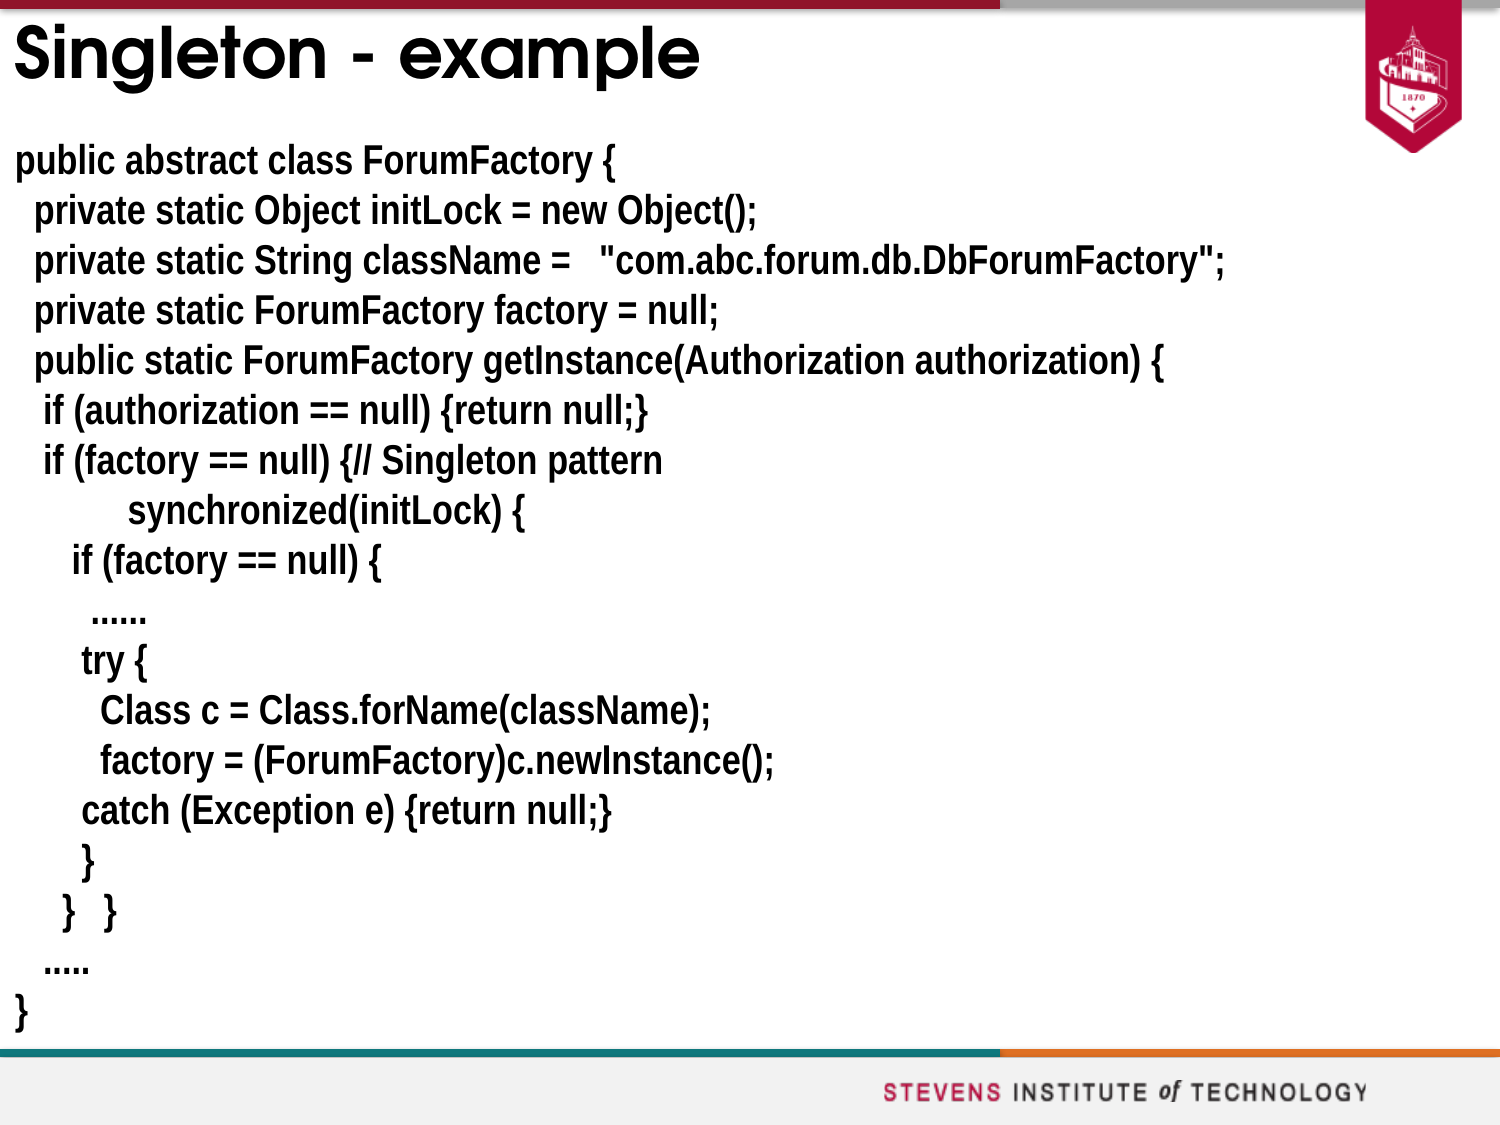

# Singleton - example
public abstract class ForumFactory {
  private static Object initLock = new Object();
  private static String className =   "com.abc.forum.db.DbForumFactory";
  private static ForumFactory factory = null;
  public static ForumFactory getInstance(Authorization authorization) {
   if (authorization == null) {return null;}
   if (factory == null) {// Singleton pattern
    synchronized(initLock) {
      if (factory == null) {
        ......
       try {
         Class c = Class.forName(className);
         factory = (ForumFactory)c.newInstance();
       catch (Exception e) {return null;}
       }
     }   }
   .....
}